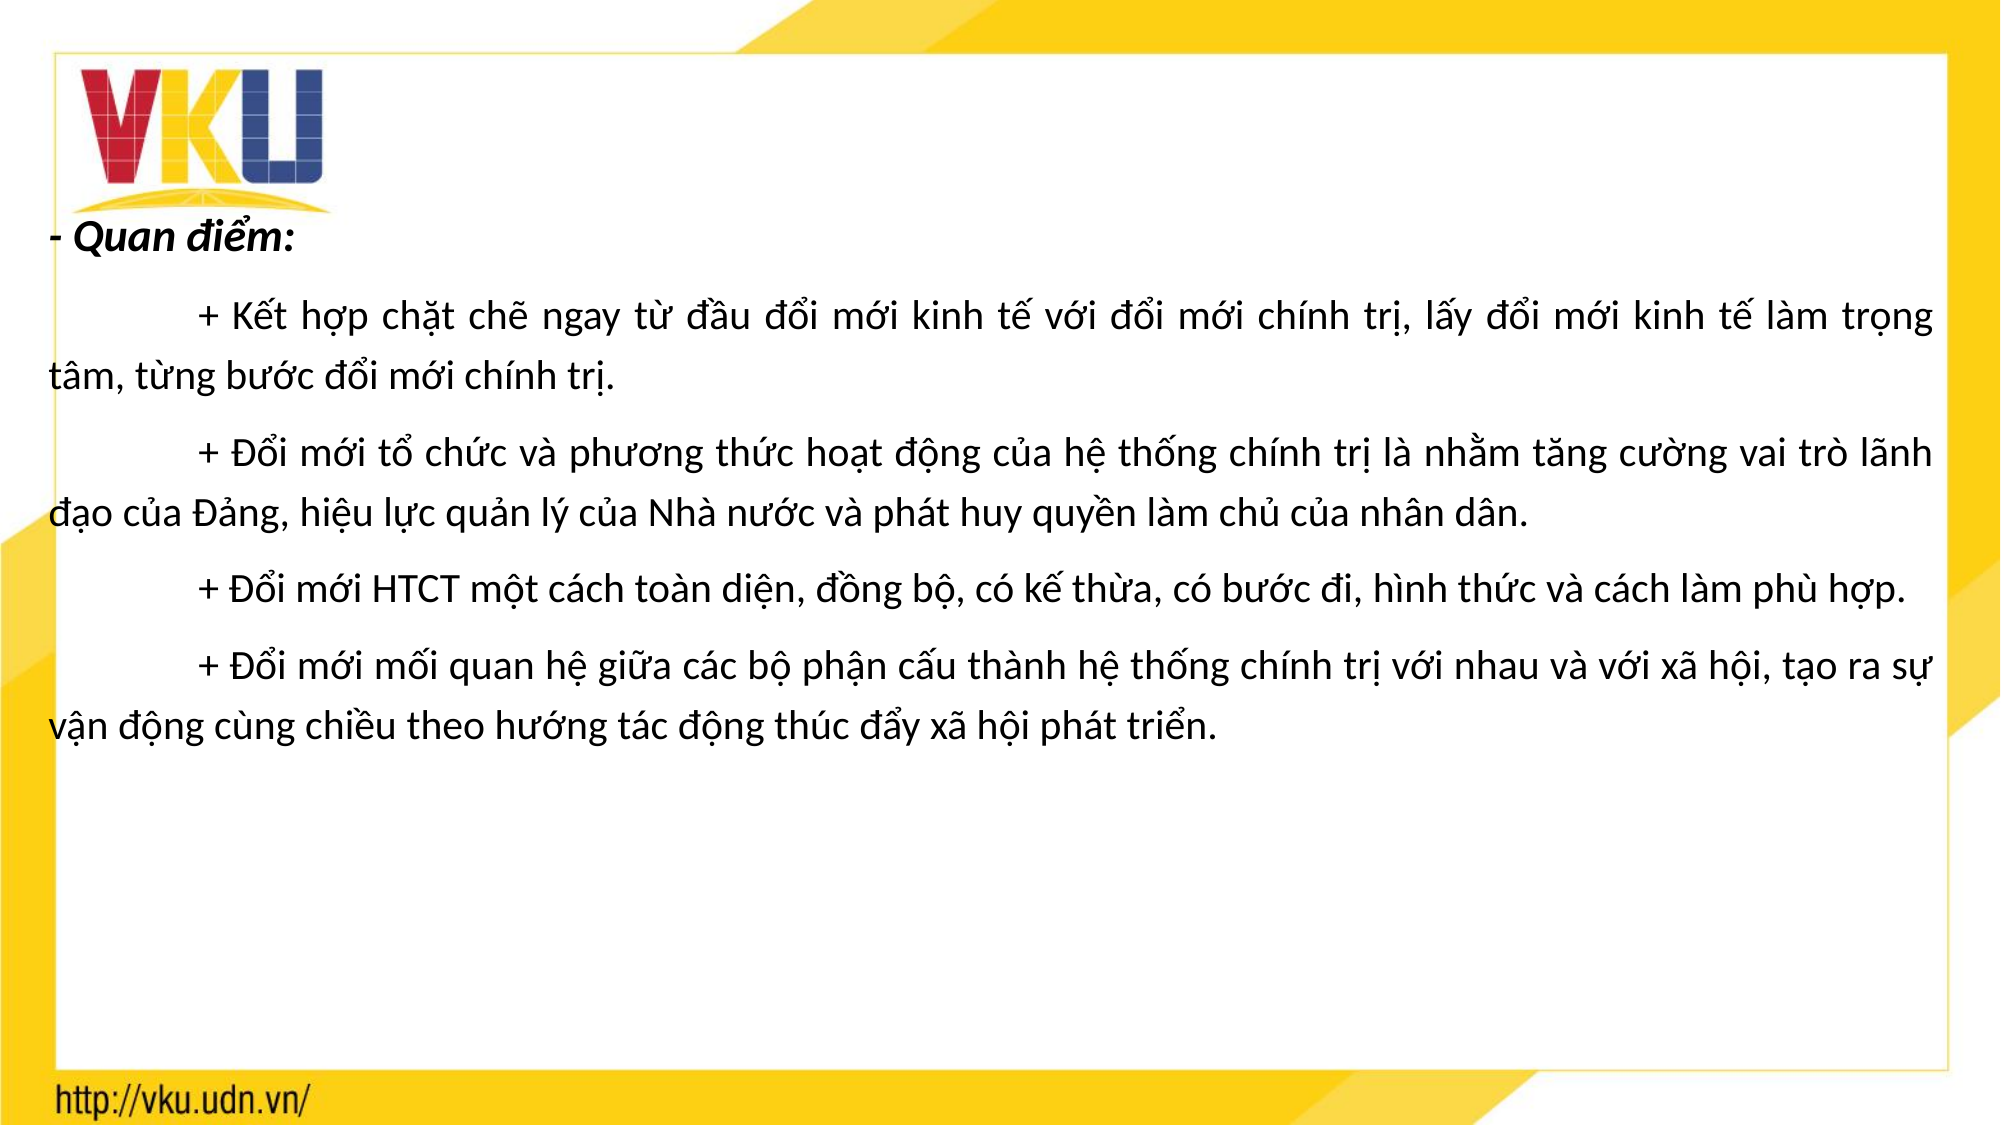

- Quan điểm:
	+ Kết hợp chặt chẽ ngay từ đầu đổi mới kinh tế với đổi mới chính trị, lấy đổi mới kinh tế làm trọng tâm, từng bước đổi mới chính trị.
	+ Đổi mới tổ chức và phương thức hoạt động của hệ thống chính trị là nhằm tăng cường vai trò lãnh đạo của Đảng, hiệu lực quản lý của Nhà nước và phát huy quyền làm chủ của nhân dân.
	+ Đổi mới HTCT một cách toàn diện, đồng bộ, có kế thừa, có bước đi, hình thức và cách làm phù hợp.
	+ Đổi mới mối quan hệ giữa các bộ phận cấu thành hệ thống chính trị với nhau và với xã hội, tạo ra sự vận động cùng chiều theo hướng tác động thúc đẩy xã hội phát triển.